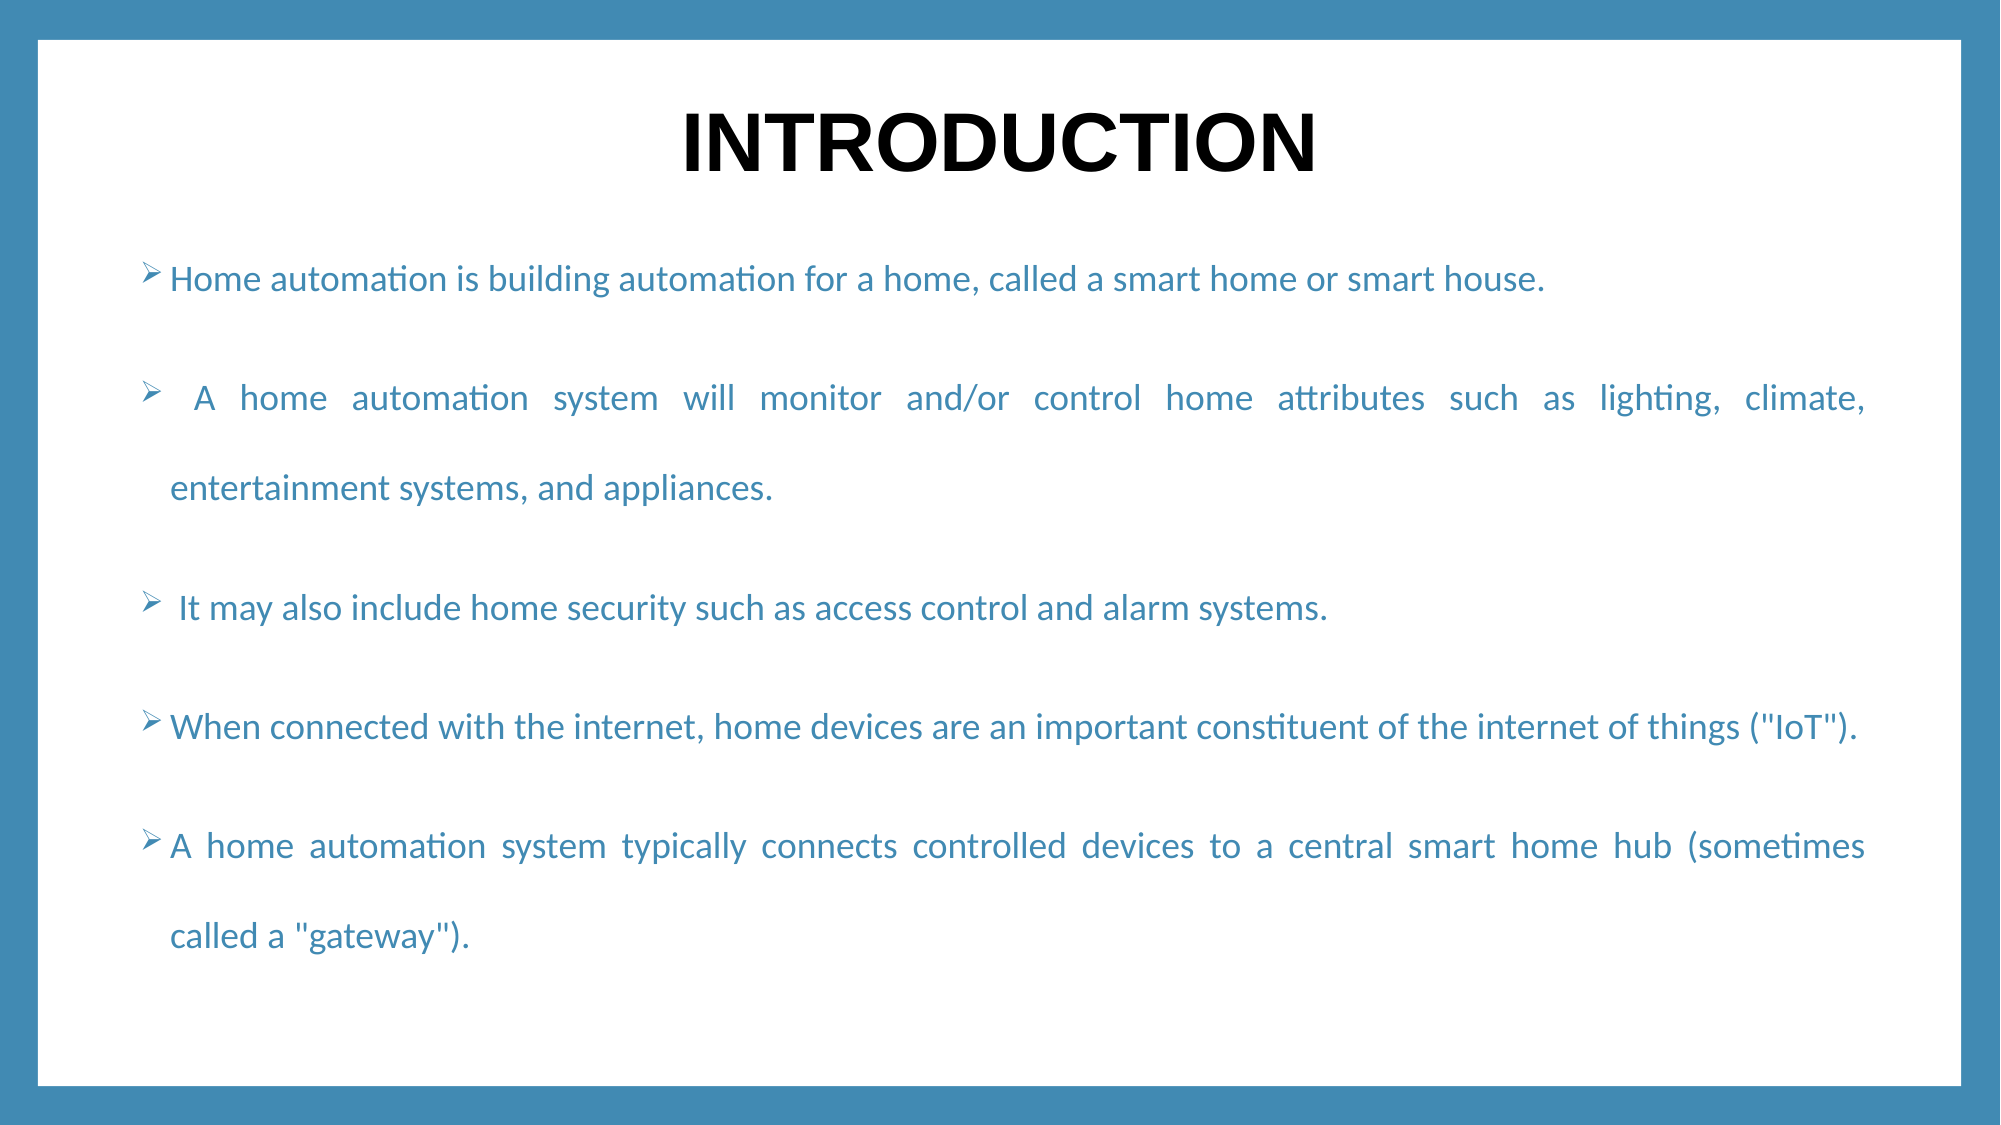

# INTRODUCTION
Home automation is building automation for a home, called a smart home or smart house.
 A home automation system will monitor and/or control home attributes such as lighting, climate, entertainment systems, and appliances.
 It may also include home security such as access control and alarm systems.
When connected with the internet, home devices are an important constituent of the internet of things ("IoT").
A home automation system typically connects controlled devices to a central smart home hub (sometimes called a "gateway").